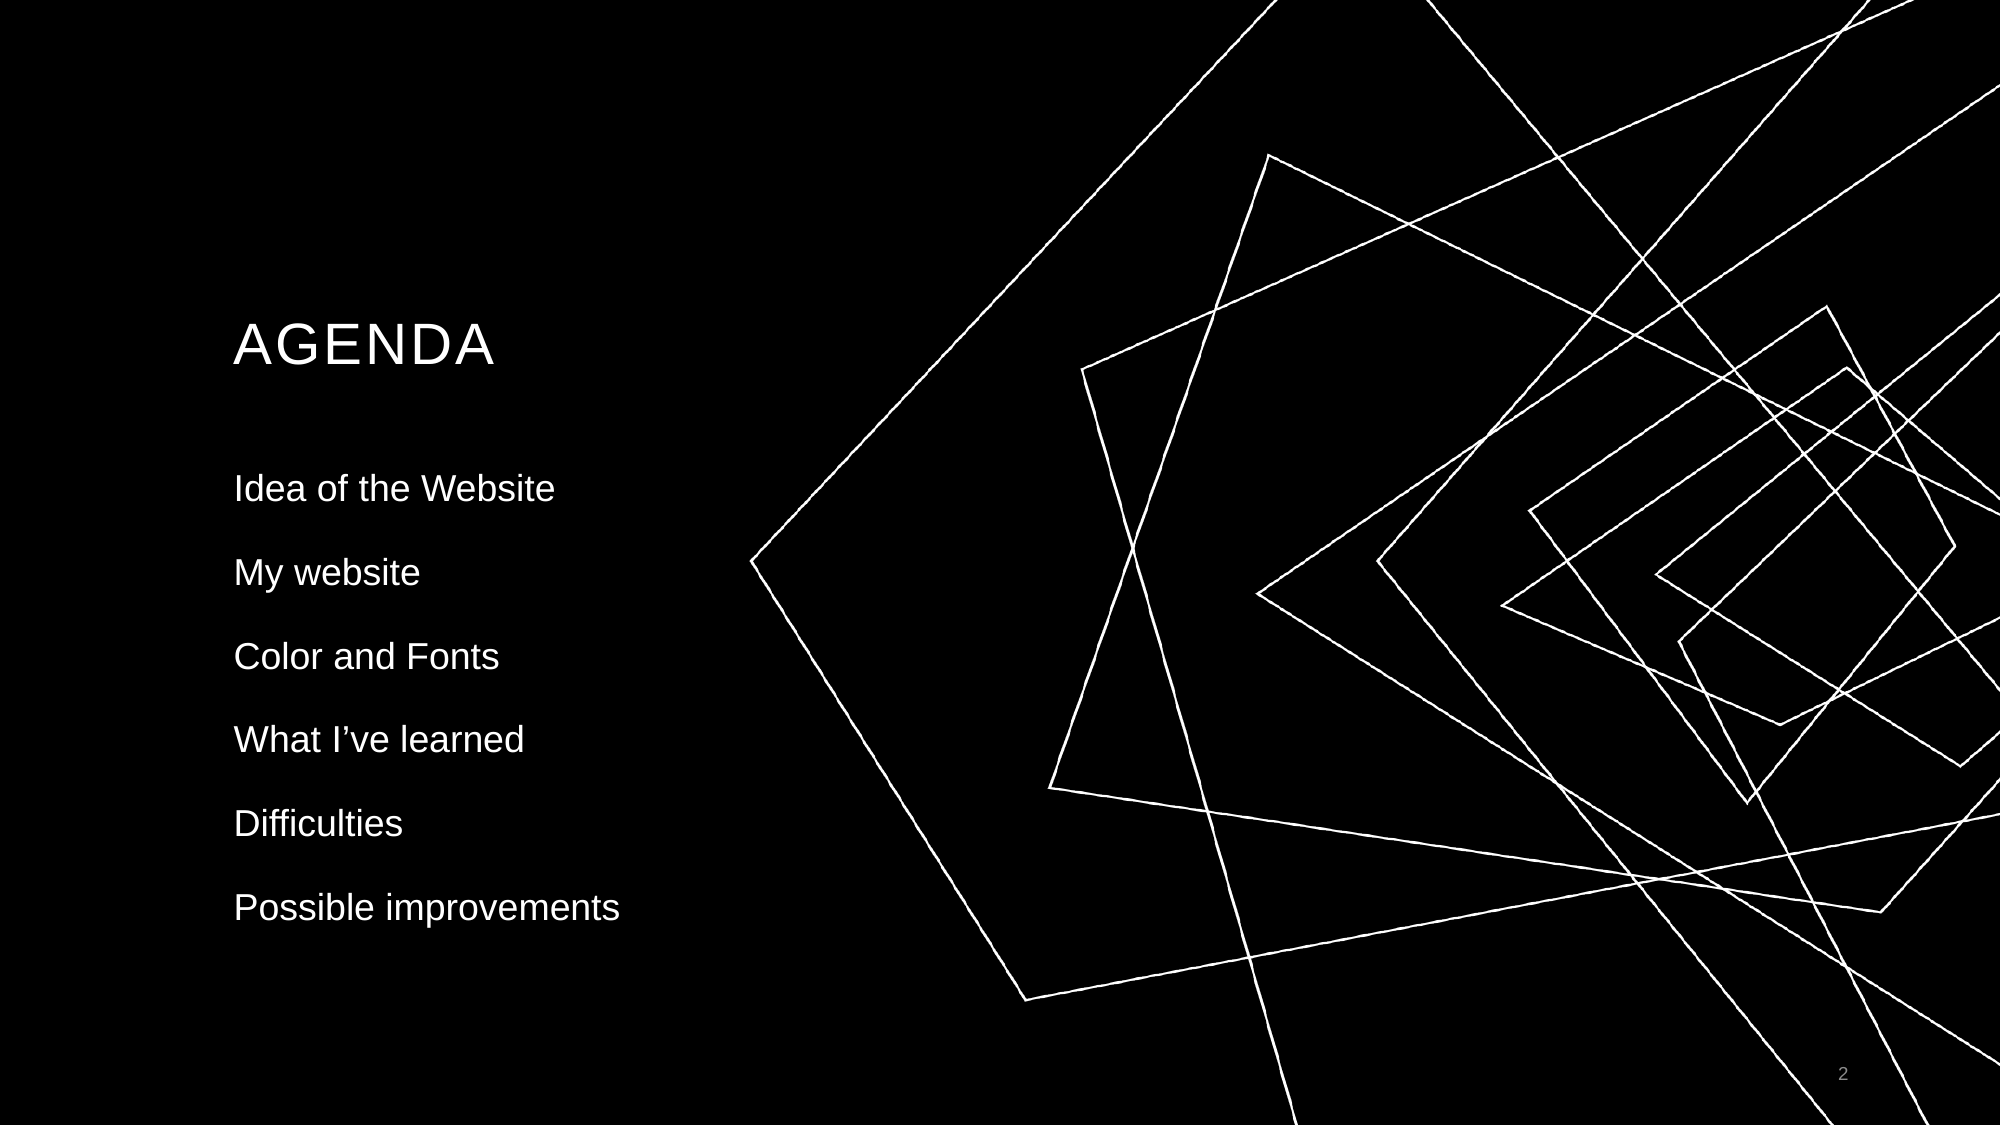

# AGENDA
Idea of the Website
My website
Color and Fonts
What I’ve learned
Difficulties
Possible improvements
2